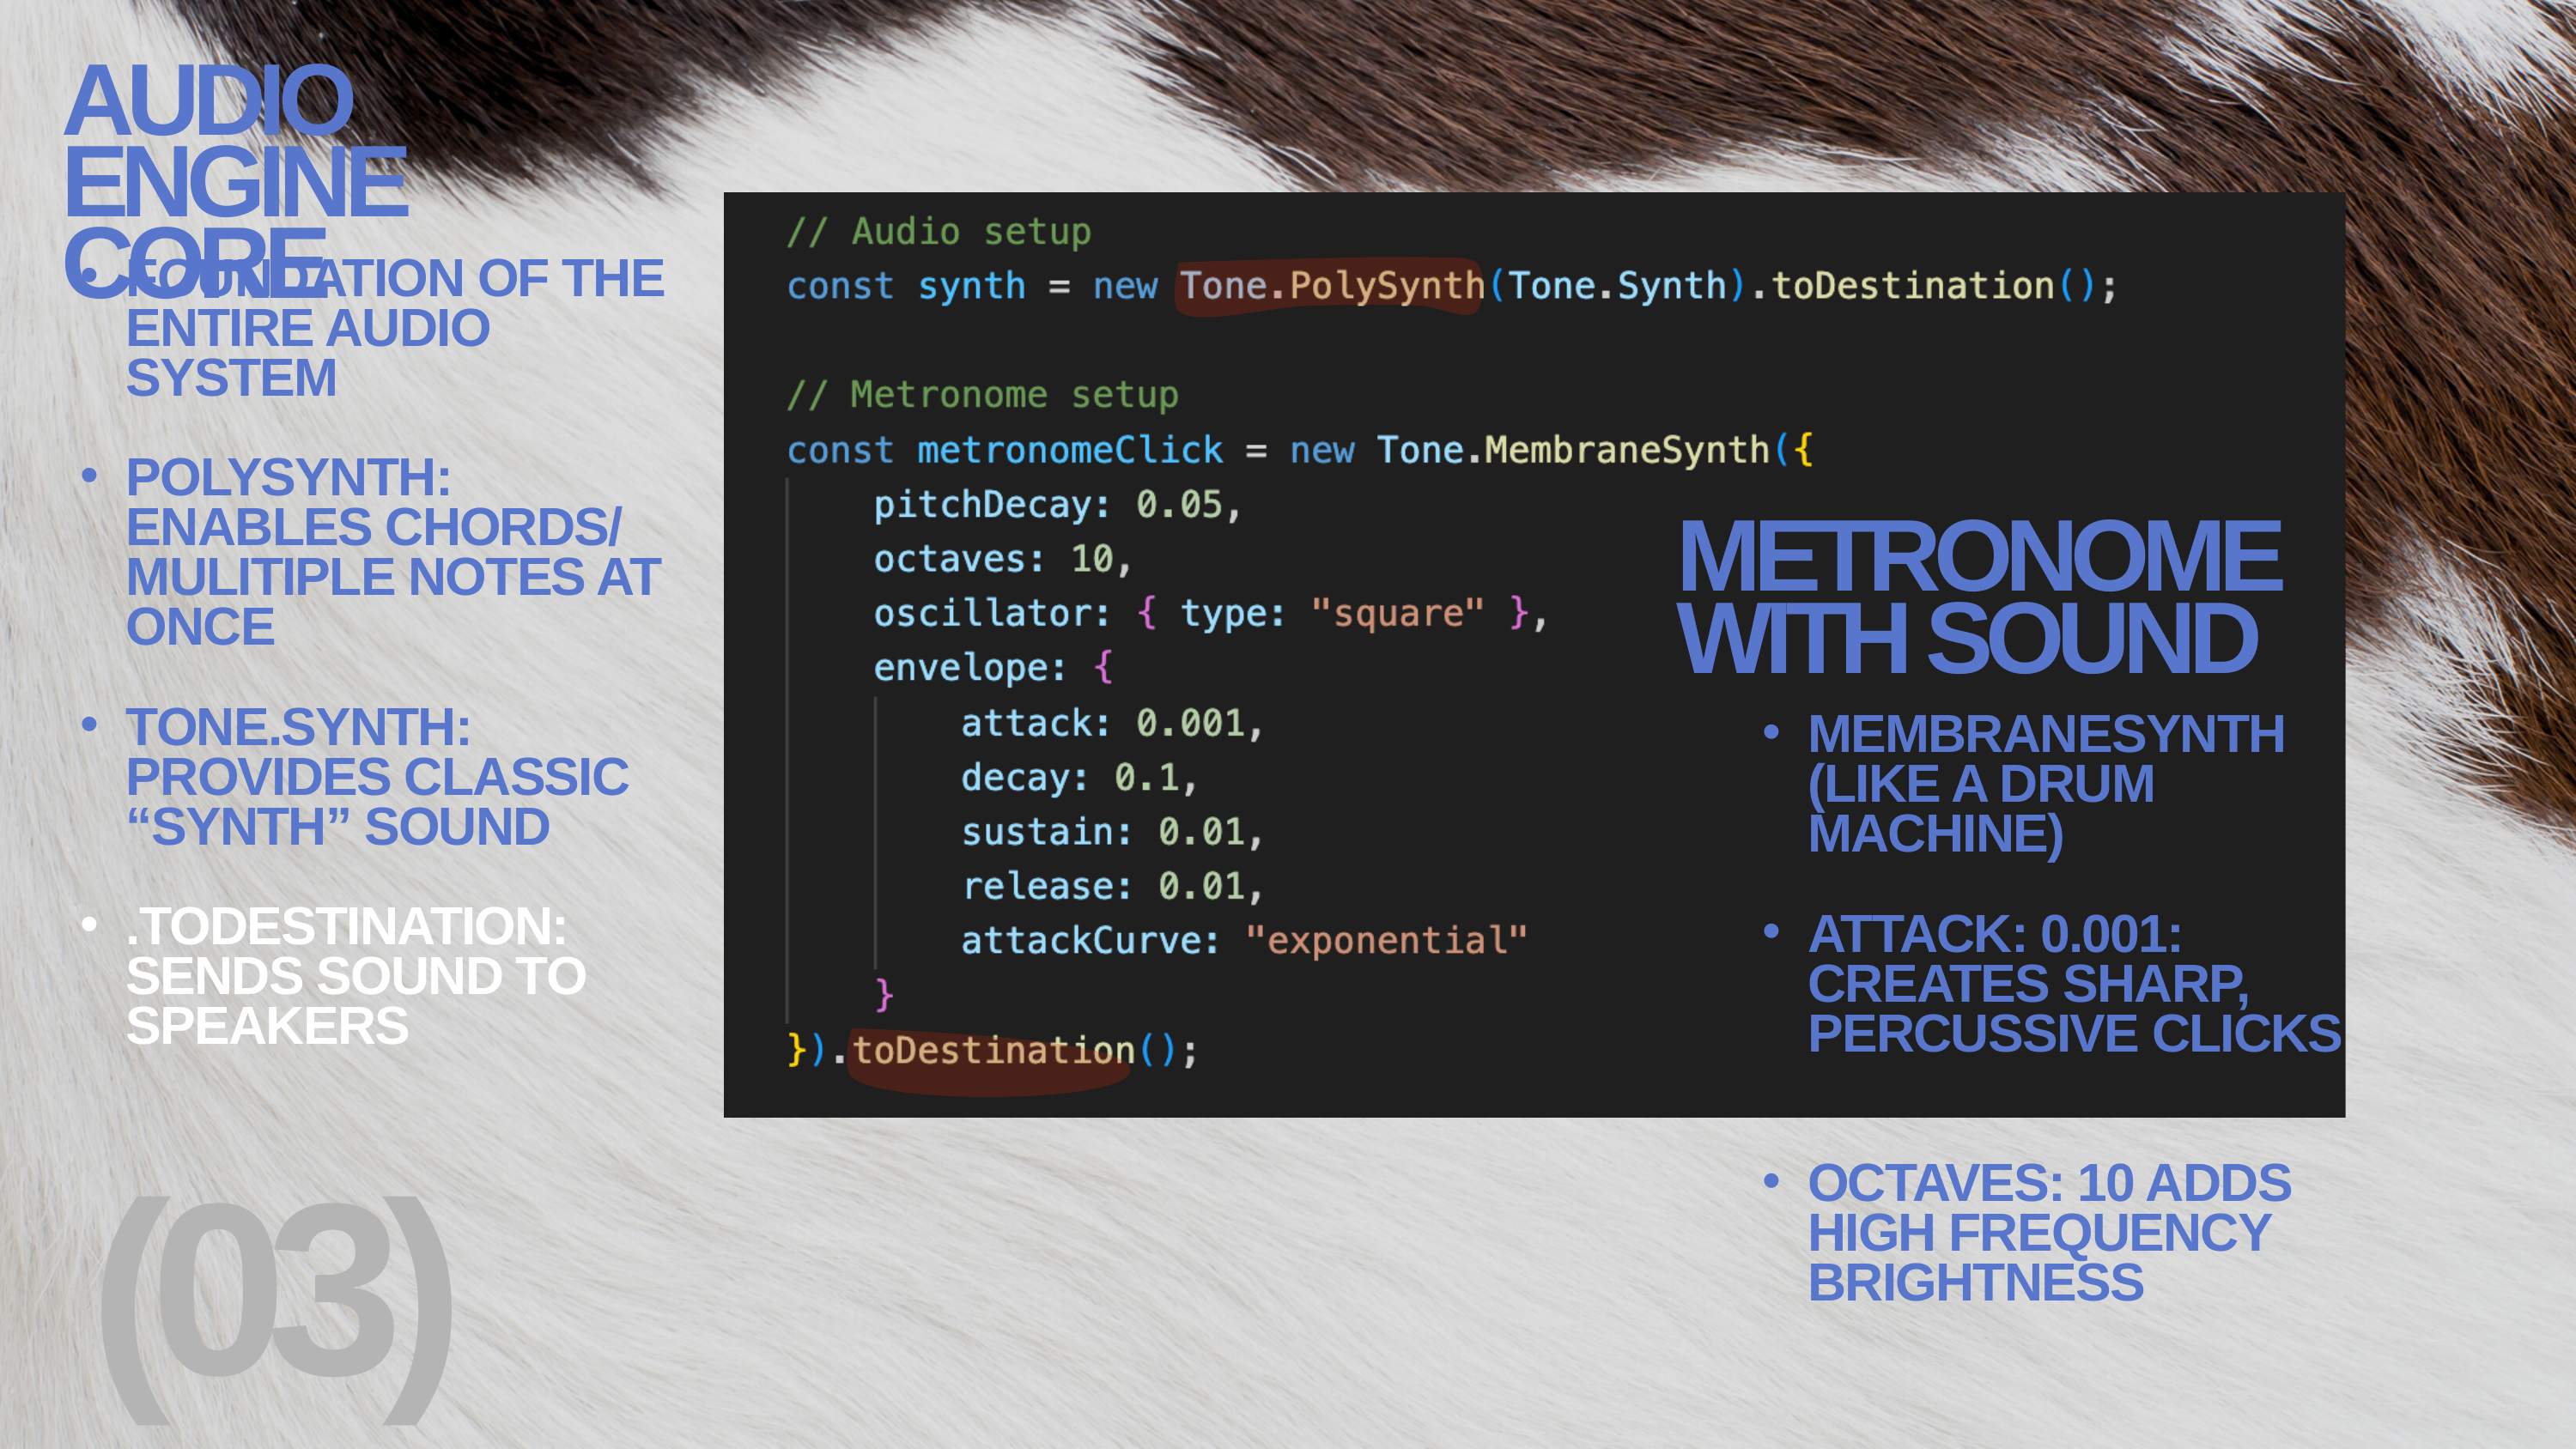

AUDIO ENGINE CORE

FOUNDATION OF THE ENTIRE AUDIO SYSTEM

POLYSYNTH: ENABLES CHORDS/ MULITIPLE NOTES AT ONCE

TONE.SYNTH: PROVIDES CLASSIC “SYNTH” SOUND

.TODESTINATION: SENDS SOUND TO SPEAKERS
METRONOME WITH SOUND
MEMBRANESYNTH (LIKE A DRUM MACHINE)

ATTACK: 0.001: CREATES SHARP, PERCUSSIVE CLICKS

OCTAVES: 10 ADDS HIGH FREQUENCY BRIGHTNESS

(03)